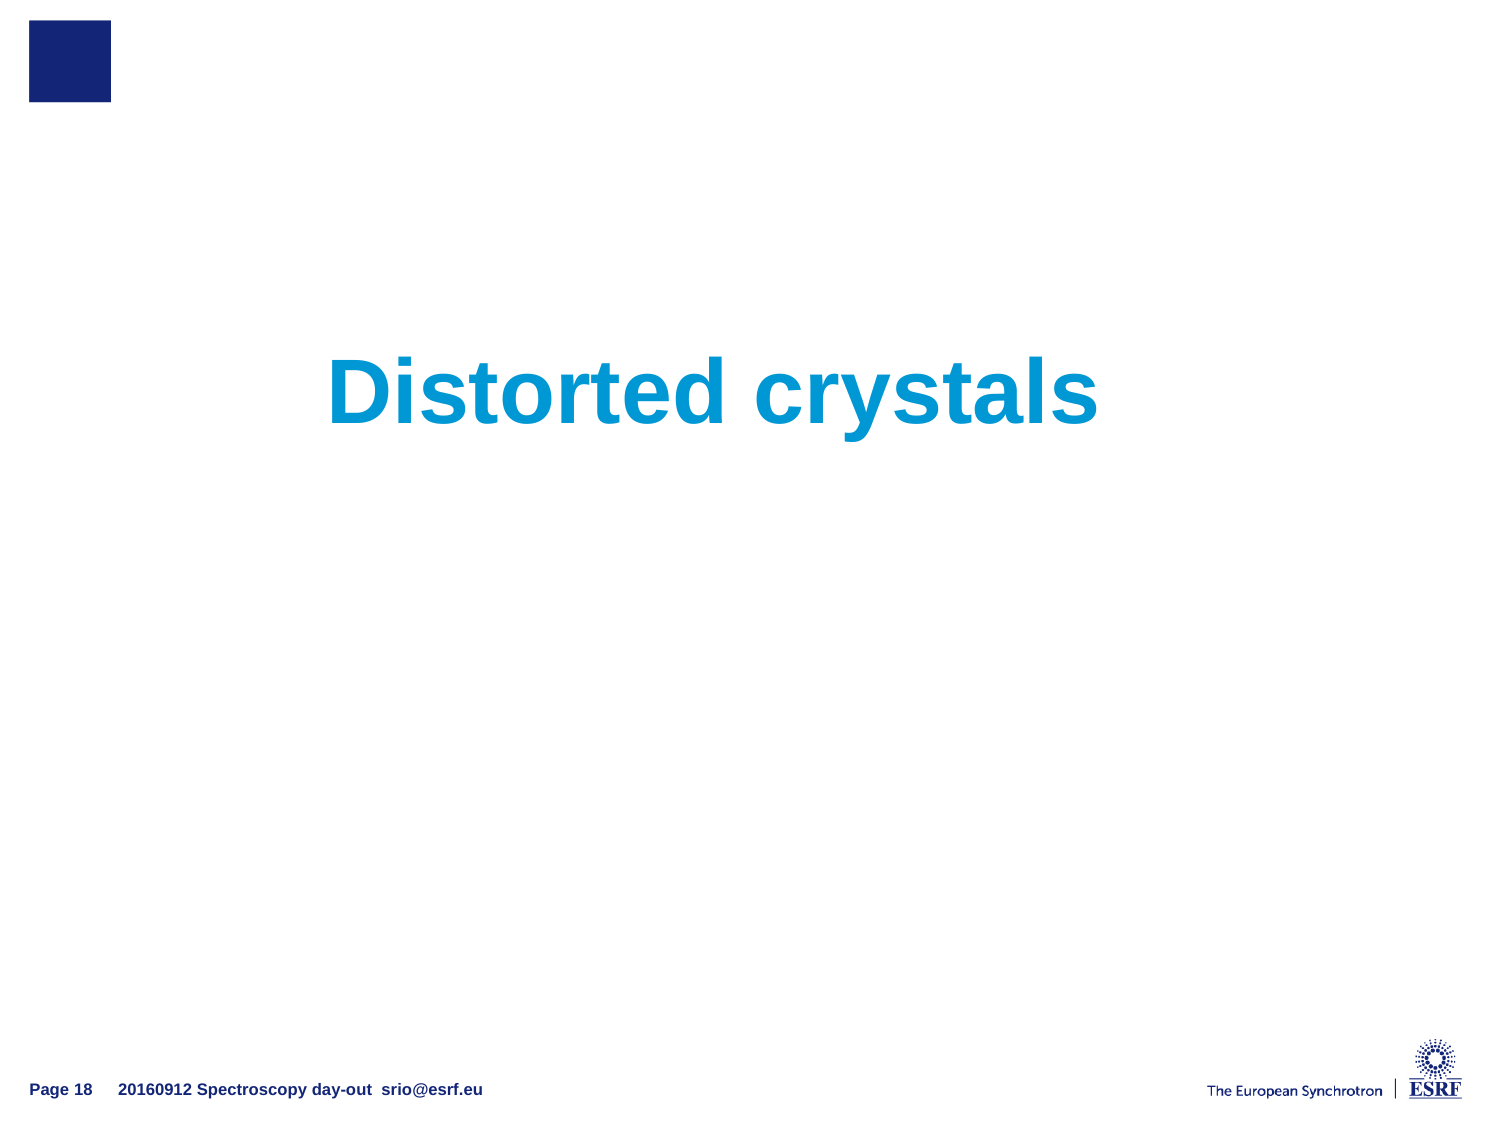

#
Distorted crystals
20160912 Spectroscopy day-out  srio@esrf.eu
Page 18